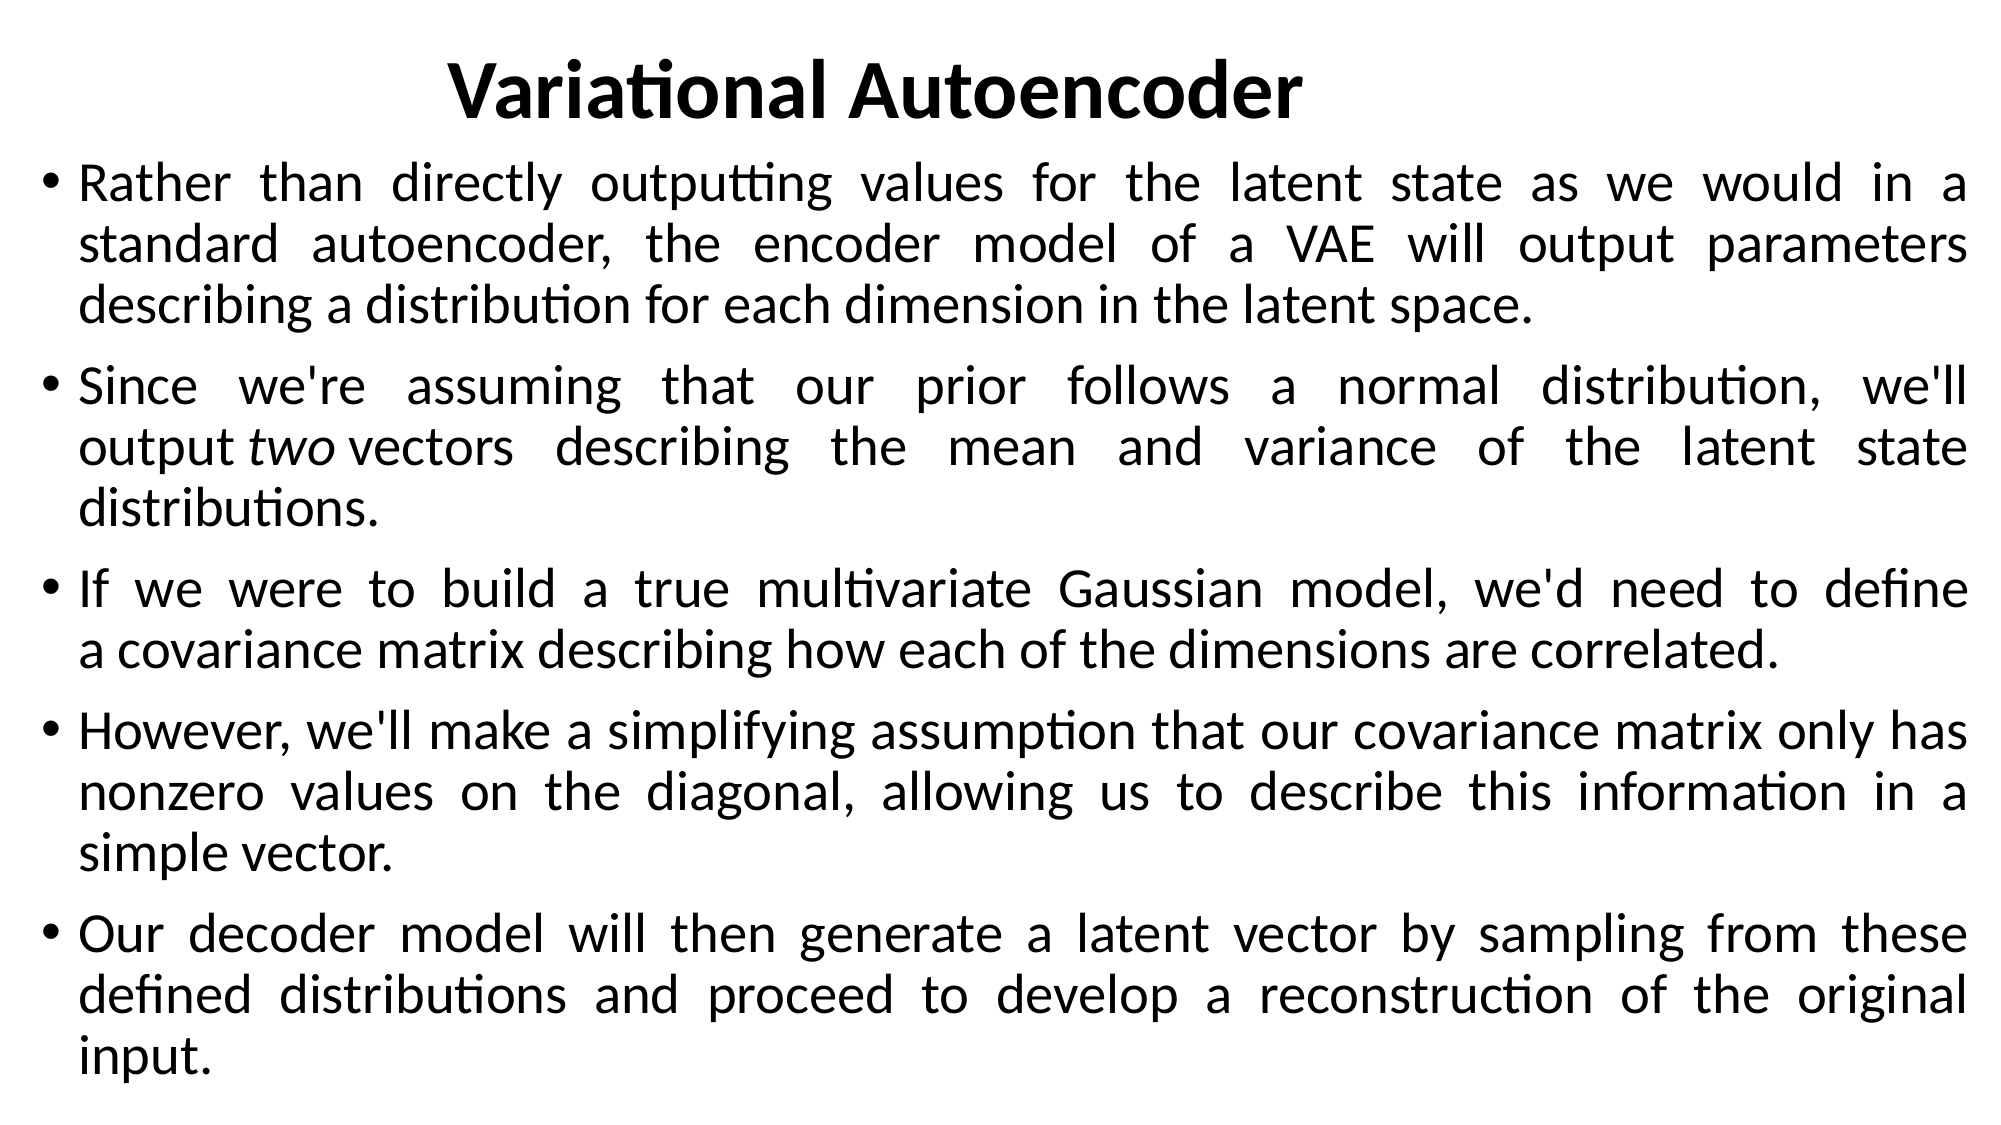

# Variational Autoencoder
Rather than directly outputting values for the latent state as we would in a standard autoencoder, the encoder model of a VAE will output parameters describing a distribution for each dimension in the latent space.
Since we're assuming that our prior follows a normal distribution, we'll output two vectors describing the mean and variance of the latent state distributions.
If we were to build a true multivariate Gaussian model, we'd need to define a covariance matrix describing how each of the dimensions are correlated.
However, we'll make a simplifying assumption that our covariance matrix only has nonzero values on the diagonal, allowing us to describe this information in a simple vector.
Our decoder model will then generate a latent vector by sampling from these defined distributions and proceed to develop a reconstruction of the original input.